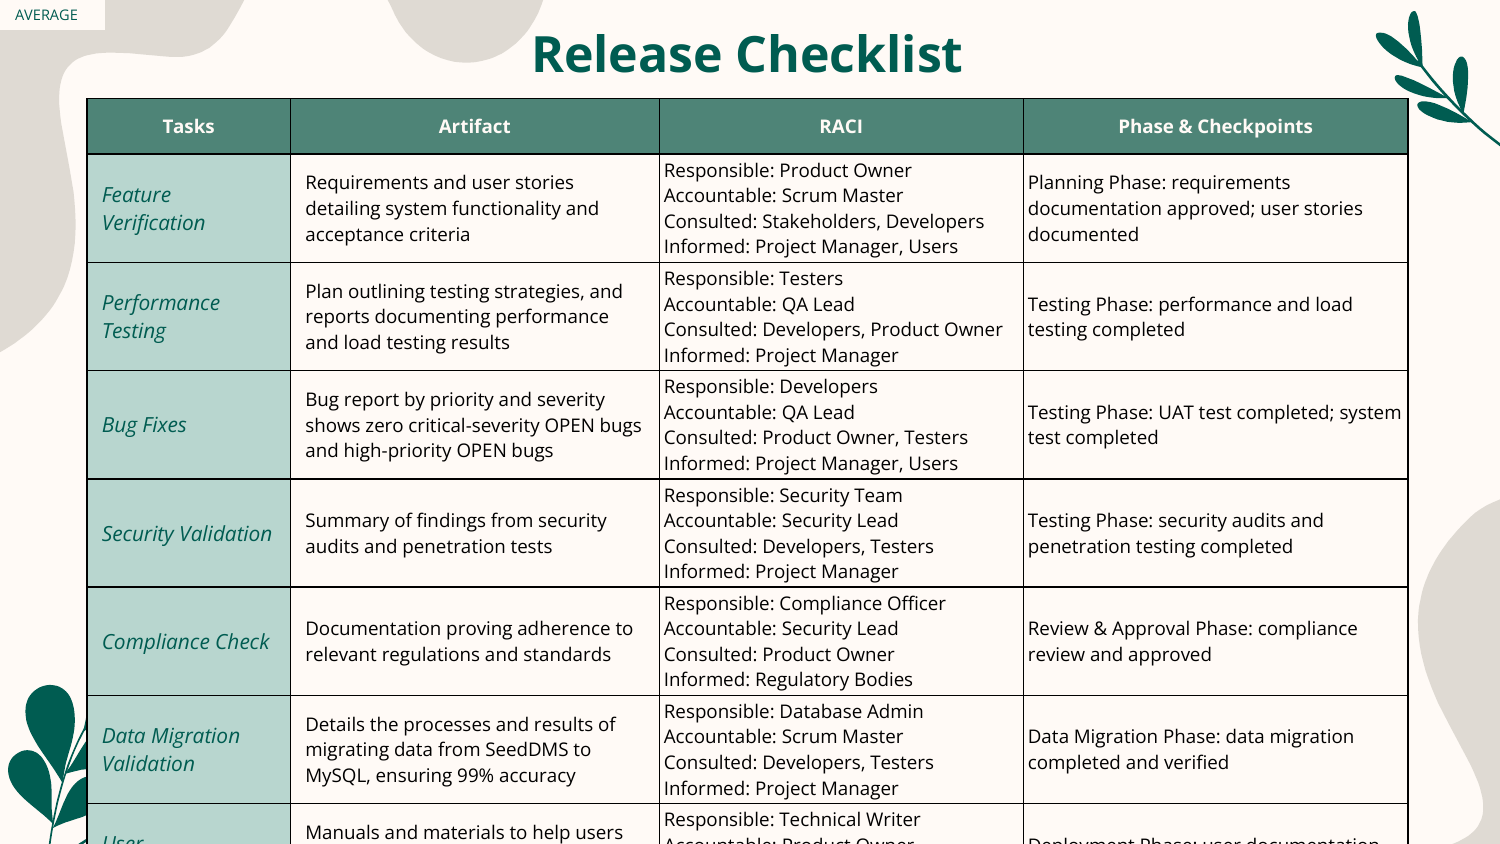

AVERAGE
# Release Checklist
| Tasks | Artifact | RACI | Phase & Checkpoints |
| --- | --- | --- | --- |
| Feature Verification | Requirements and user stories detailing system functionality and acceptance criteria | Responsible: Product Owner   Accountable: Scrum Master  Consulted: Stakeholders, Developers Informed: Project Manager, Users | Planning Phase: requirements documentation approved; user stories documented |
| Performance Testing | Plan outlining testing strategies, and reports documenting performance and load testing results | Responsible: Testers  Accountable: QA Lead Consulted: Developers, Product Owner Informed: Project Manager | Testing Phase: performance and load testing completed |
| Bug Fixes | Bug report by priority and severity shows zero critical-severity OPEN bugs and high-priority OPEN bugs | Responsible: Developers  Accountable: QA Lead Consulted: Product Owner, Testers  Informed: Project Manager, Users | Testing Phase: UAT test completed; system test completed |
| Security Validation | Summary of findings from security audits and penetration tests | Responsible: Security Team  Accountable: Security Lead Consulted: Developers, Testers  Informed: Project Manager | Testing Phase: security audits and penetration testing completed |
| Compliance Check | Documentation proving adherence to relevant regulations and standards | Responsible: Compliance Officer  Accountable: Security Lead  Consulted: Product Owner  Informed: Regulatory Bodies | Review & Approval Phase: compliance review and approved |
| Data Migration Validation | Details the processes and results of migrating data from SeedDMS to MySQL, ensuring 99% accuracy | Responsible: Database Admin   Accountable: Scrum Master  Consulted: Developers, Testers Informed: Project Manager | Data Migration Phase: data migration completed and verified |
| User Documentation | Manuals and materials to help users understand and effectively use the system | Responsible: Technical Writer  Accountable: Product Owner  Consulted: Developers, Testers  Informed: Project Manager, Users | Deployment Phase: user documentation reviewed and approved |